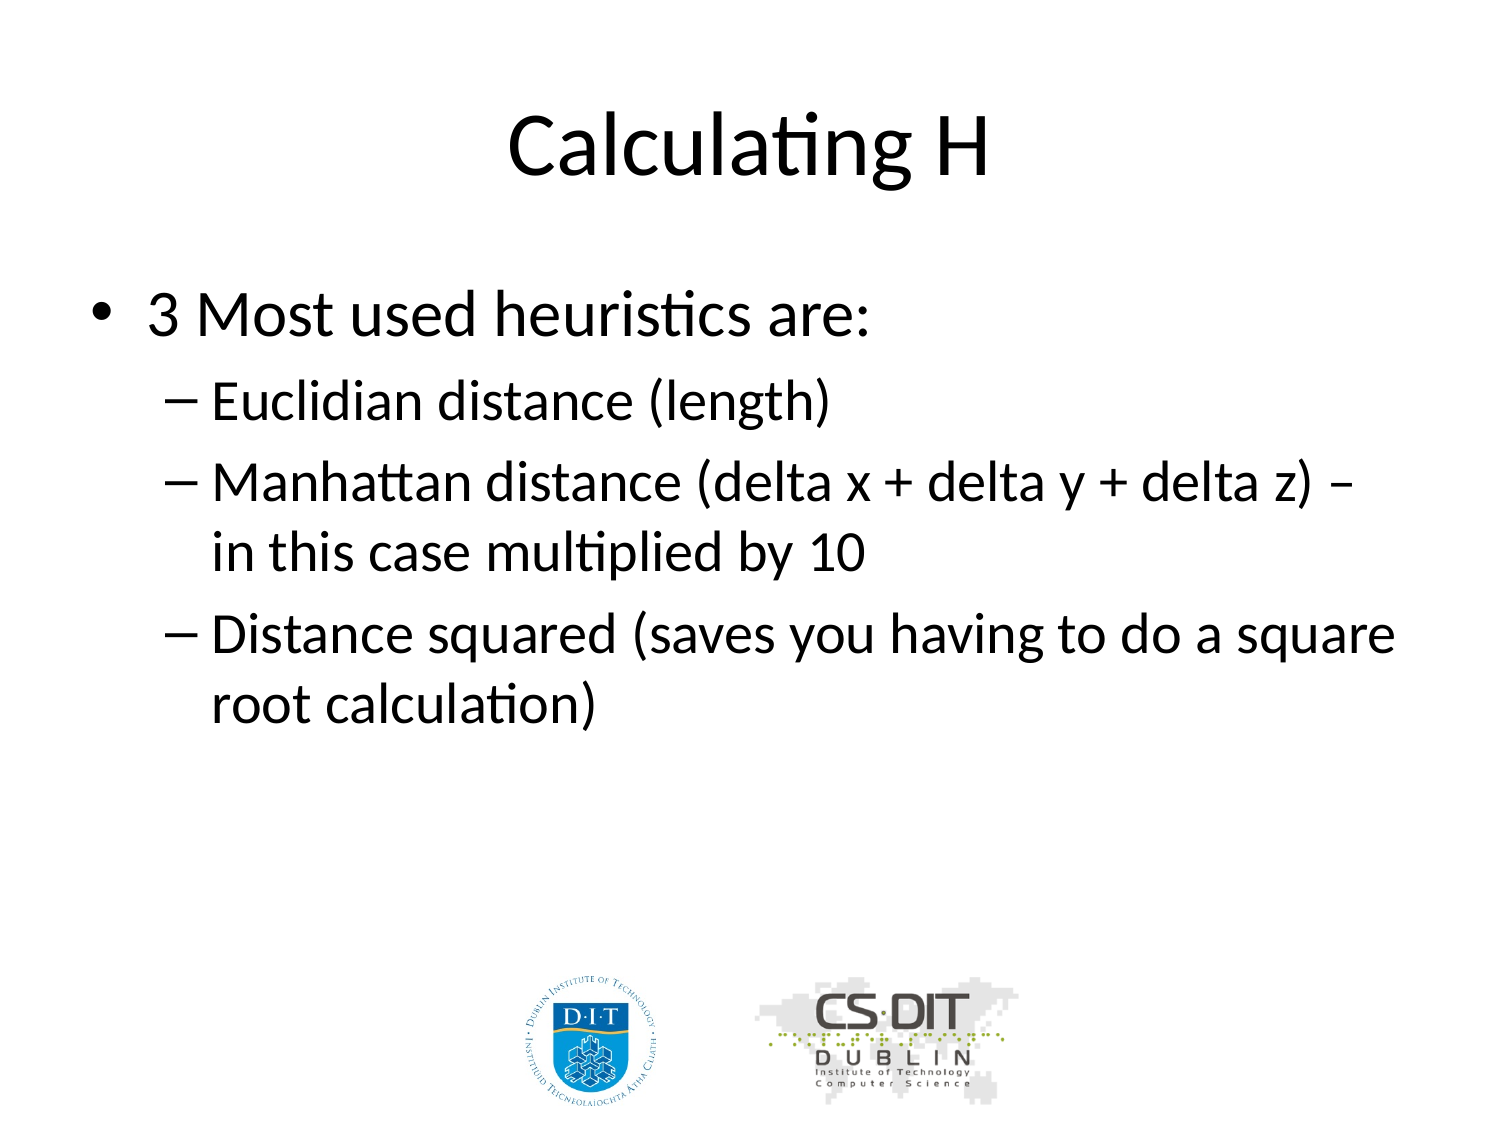

# Calculating H
3 Most used heuristics are:
Euclidian distance (length)
Manhattan distance (delta x + delta y + delta z) – in this case multiplied by 10
Distance squared (saves you having to do a square root calculation)